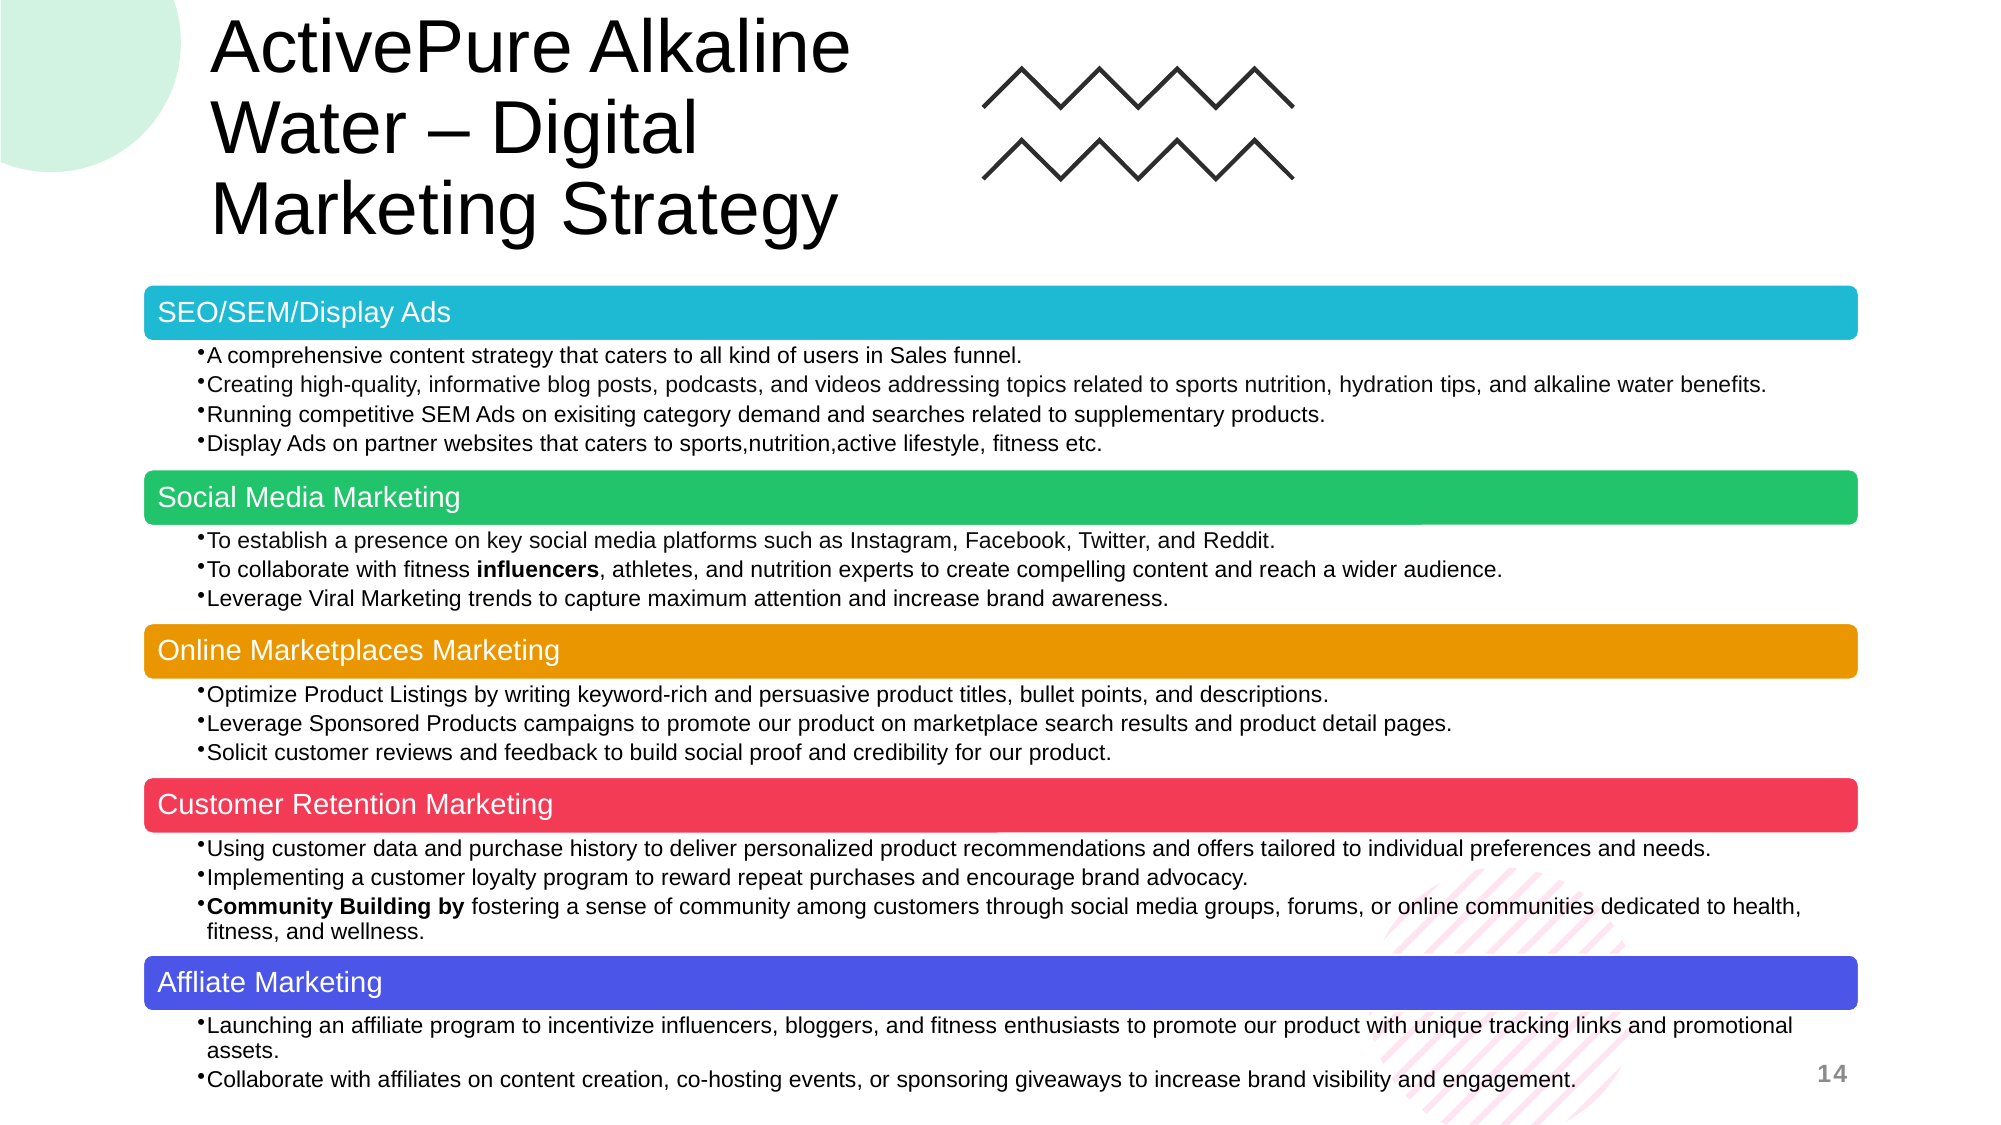

# ActivePure Alkaline Water – Digital Marketing Strategy
SEO/SEM/Display Ads
A comprehensive content strategy that caters to all kind of users in Sales funnel.
Creating high-quality, informative blog posts, podcasts, and videos addressing topics related to sports nutrition, hydration tips, and alkaline water benefits.
Running competitive SEM Ads on exisiting category demand and searches related to supplementary products.
Display Ads on partner websites that caters to sports,nutrition,active lifestyle, fitness etc.
Social Media Marketing
To establish a presence on key social media platforms such as Instagram, Facebook, Twitter, and Reddit.
To collaborate with fitness influencers, athletes, and nutrition experts to create compelling content and reach a wider audience.
Leverage Viral Marketing trends to capture maximum attention and increase brand awareness.
Online Marketplaces Marketing
Optimize Product Listings by writing keyword-rich and persuasive product titles, bullet points, and descriptions.
Leverage Sponsored Products campaigns to promote our product on marketplace search results and product detail pages.
Solicit customer reviews and feedback to build social proof and credibility for our product.
Customer Retention Marketing
Using customer data and purchase history to deliver personalized product recommendations and offers tailored to individual preferences and needs.
Implementing a customer loyalty program to reward repeat purchases and encourage brand advocacy.
Community Building by fostering a sense of community among customers through social media groups, forums, or online communities dedicated to health, fitness, and wellness.
Affliate Marketing
Launching an affiliate program to incentivize influencers, bloggers, and fitness enthusiasts to promote our product with unique tracking links and promotional assets.
Collaborate with affiliates on content creation, co-hosting events, or sponsoring giveaways to increase brand visibility and engagement.
14